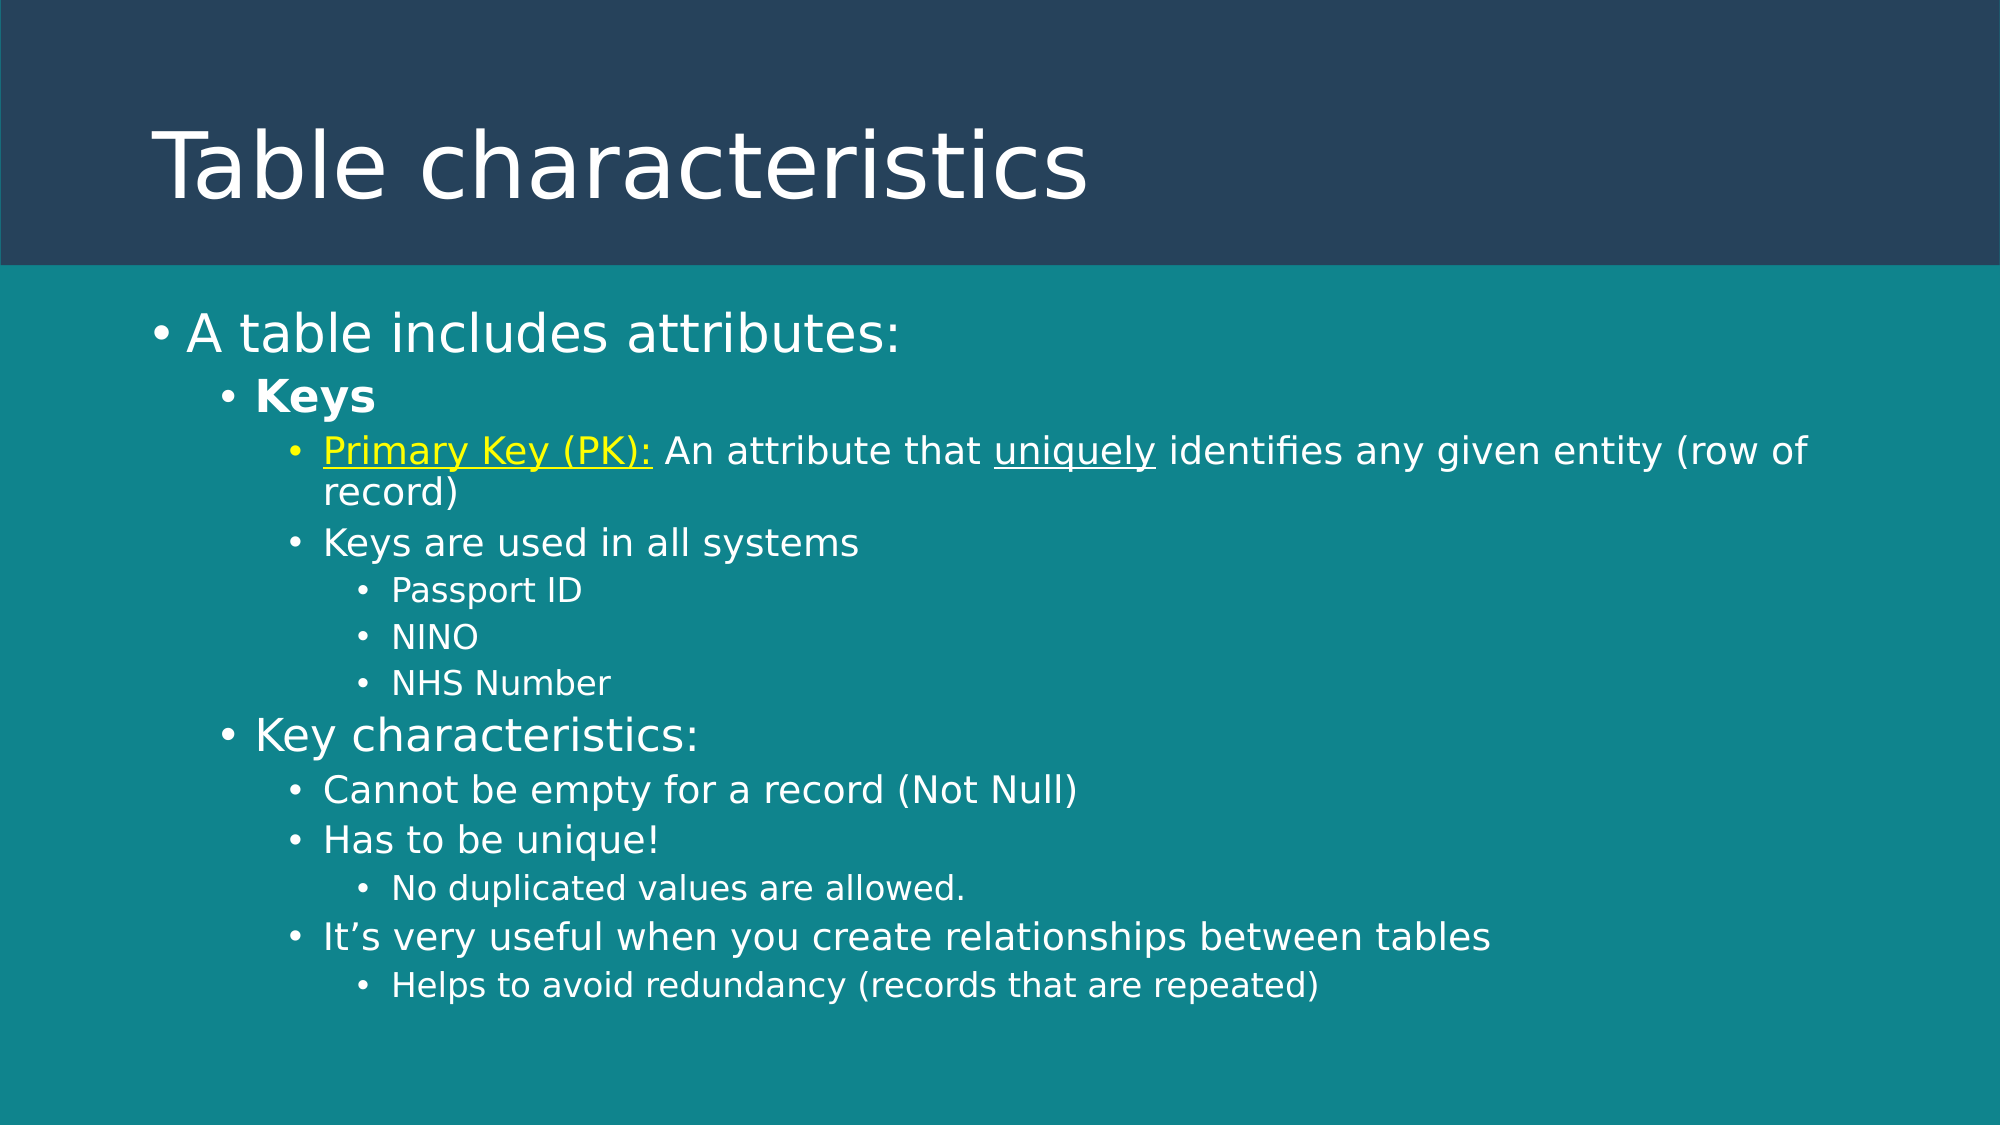

# Table characteristics
A table includes attributes:
Keys
Primary Key (PK): An attribute that uniquely identifies any given entity (row of record)
Keys are used in all systems
Passport ID
NINO
NHS Number
Key characteristics:
Cannot be empty for a record (Not Null)
Has to be unique!
No duplicated values are allowed.
It’s very useful when you create relationships between tables
Helps to avoid redundancy (records that are repeated)